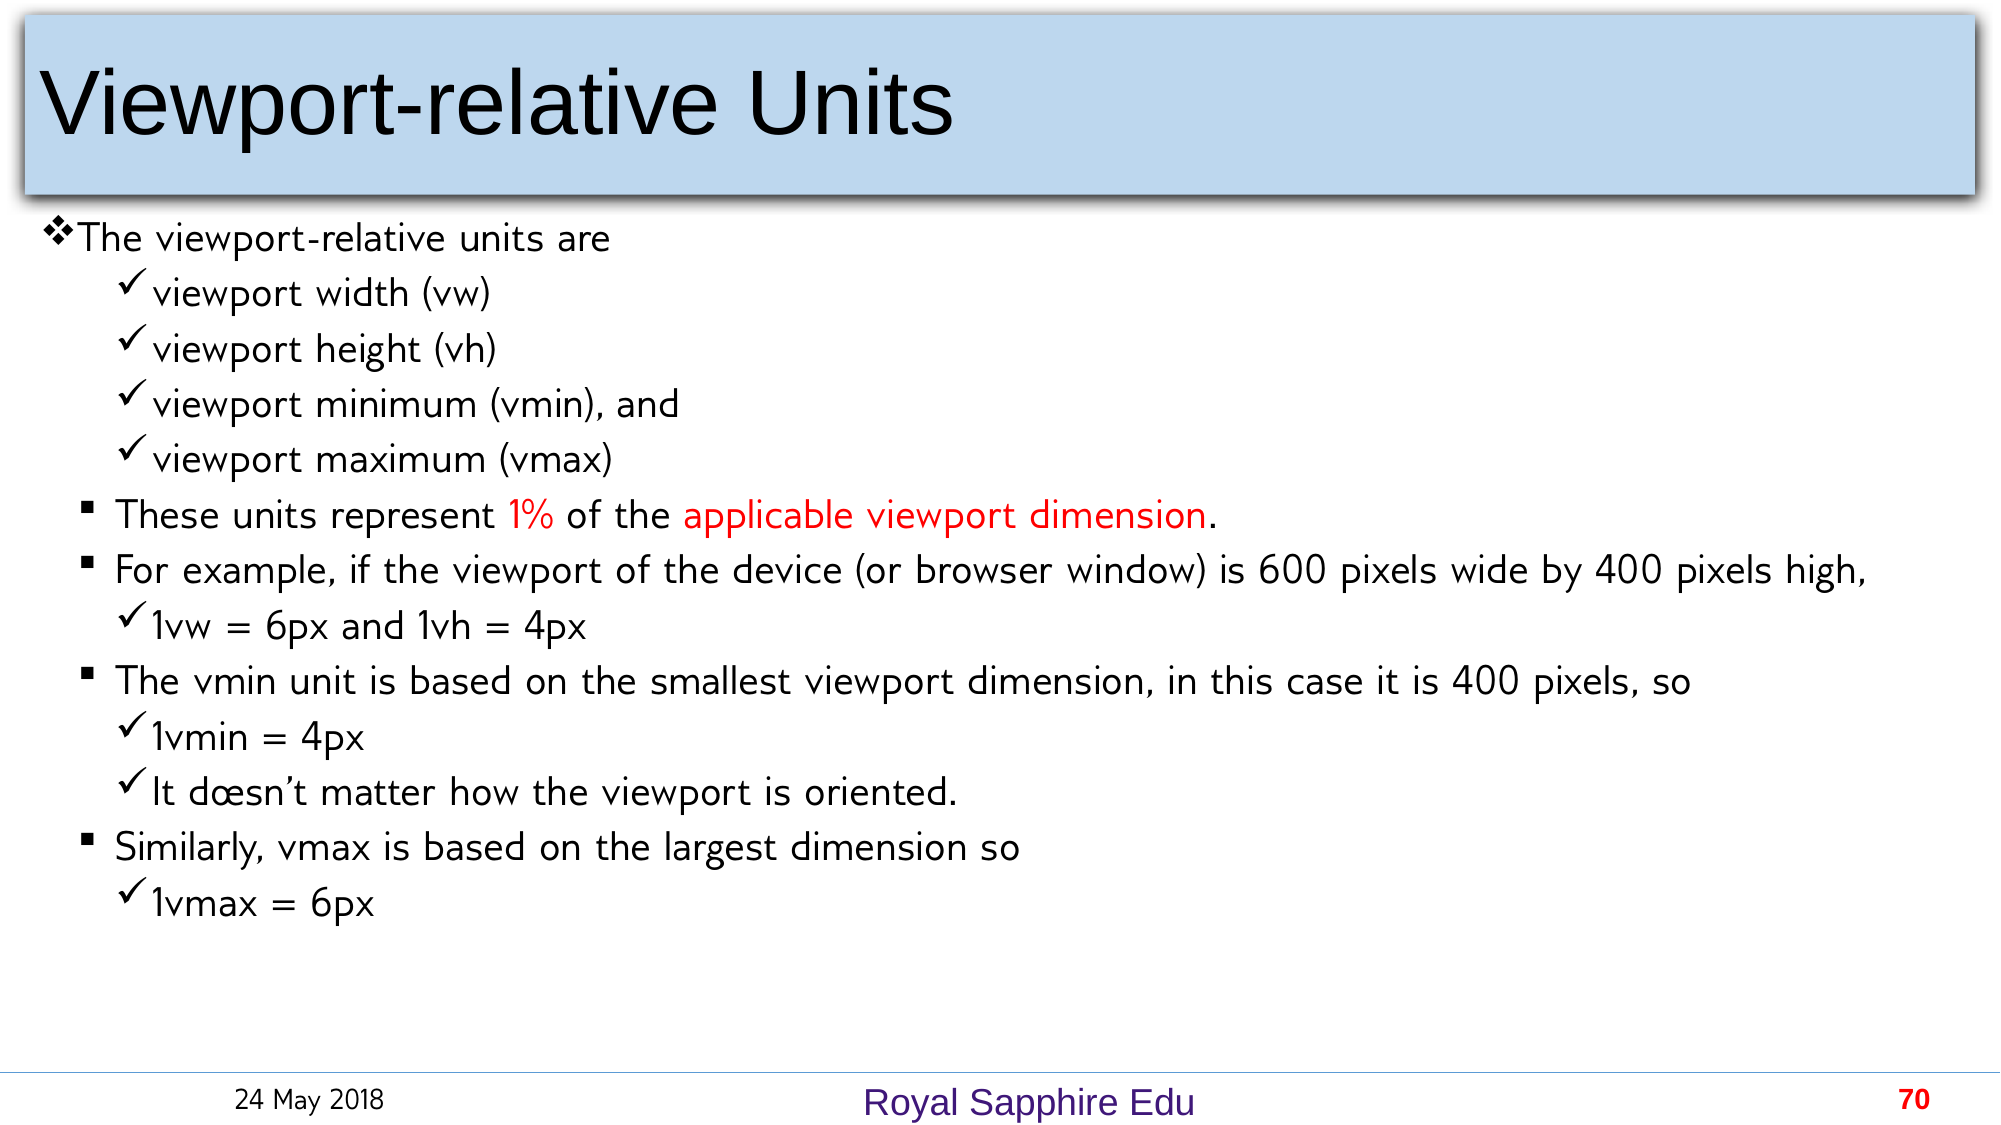

# Viewport-relative Units
The viewport-relative units are
viewport width (vw)
viewport height (vh)
viewport minimum (vmin), and
viewport maximum (vmax)
These units represent 1% of the applicable viewport dimension.
For example, if the viewport of the device (or browser window) is 600 pixels wide by 400 pixels high,
1vw = 6px and 1vh = 4px
The vmin unit is based on the smallest viewport dimension, in this case it is 400 pixels, so
1vmin = 4px
It doesn’t matter how the viewport is oriented.
Similarly, vmax is based on the largest dimension so
1vmax = 6px
24 May 2018
70